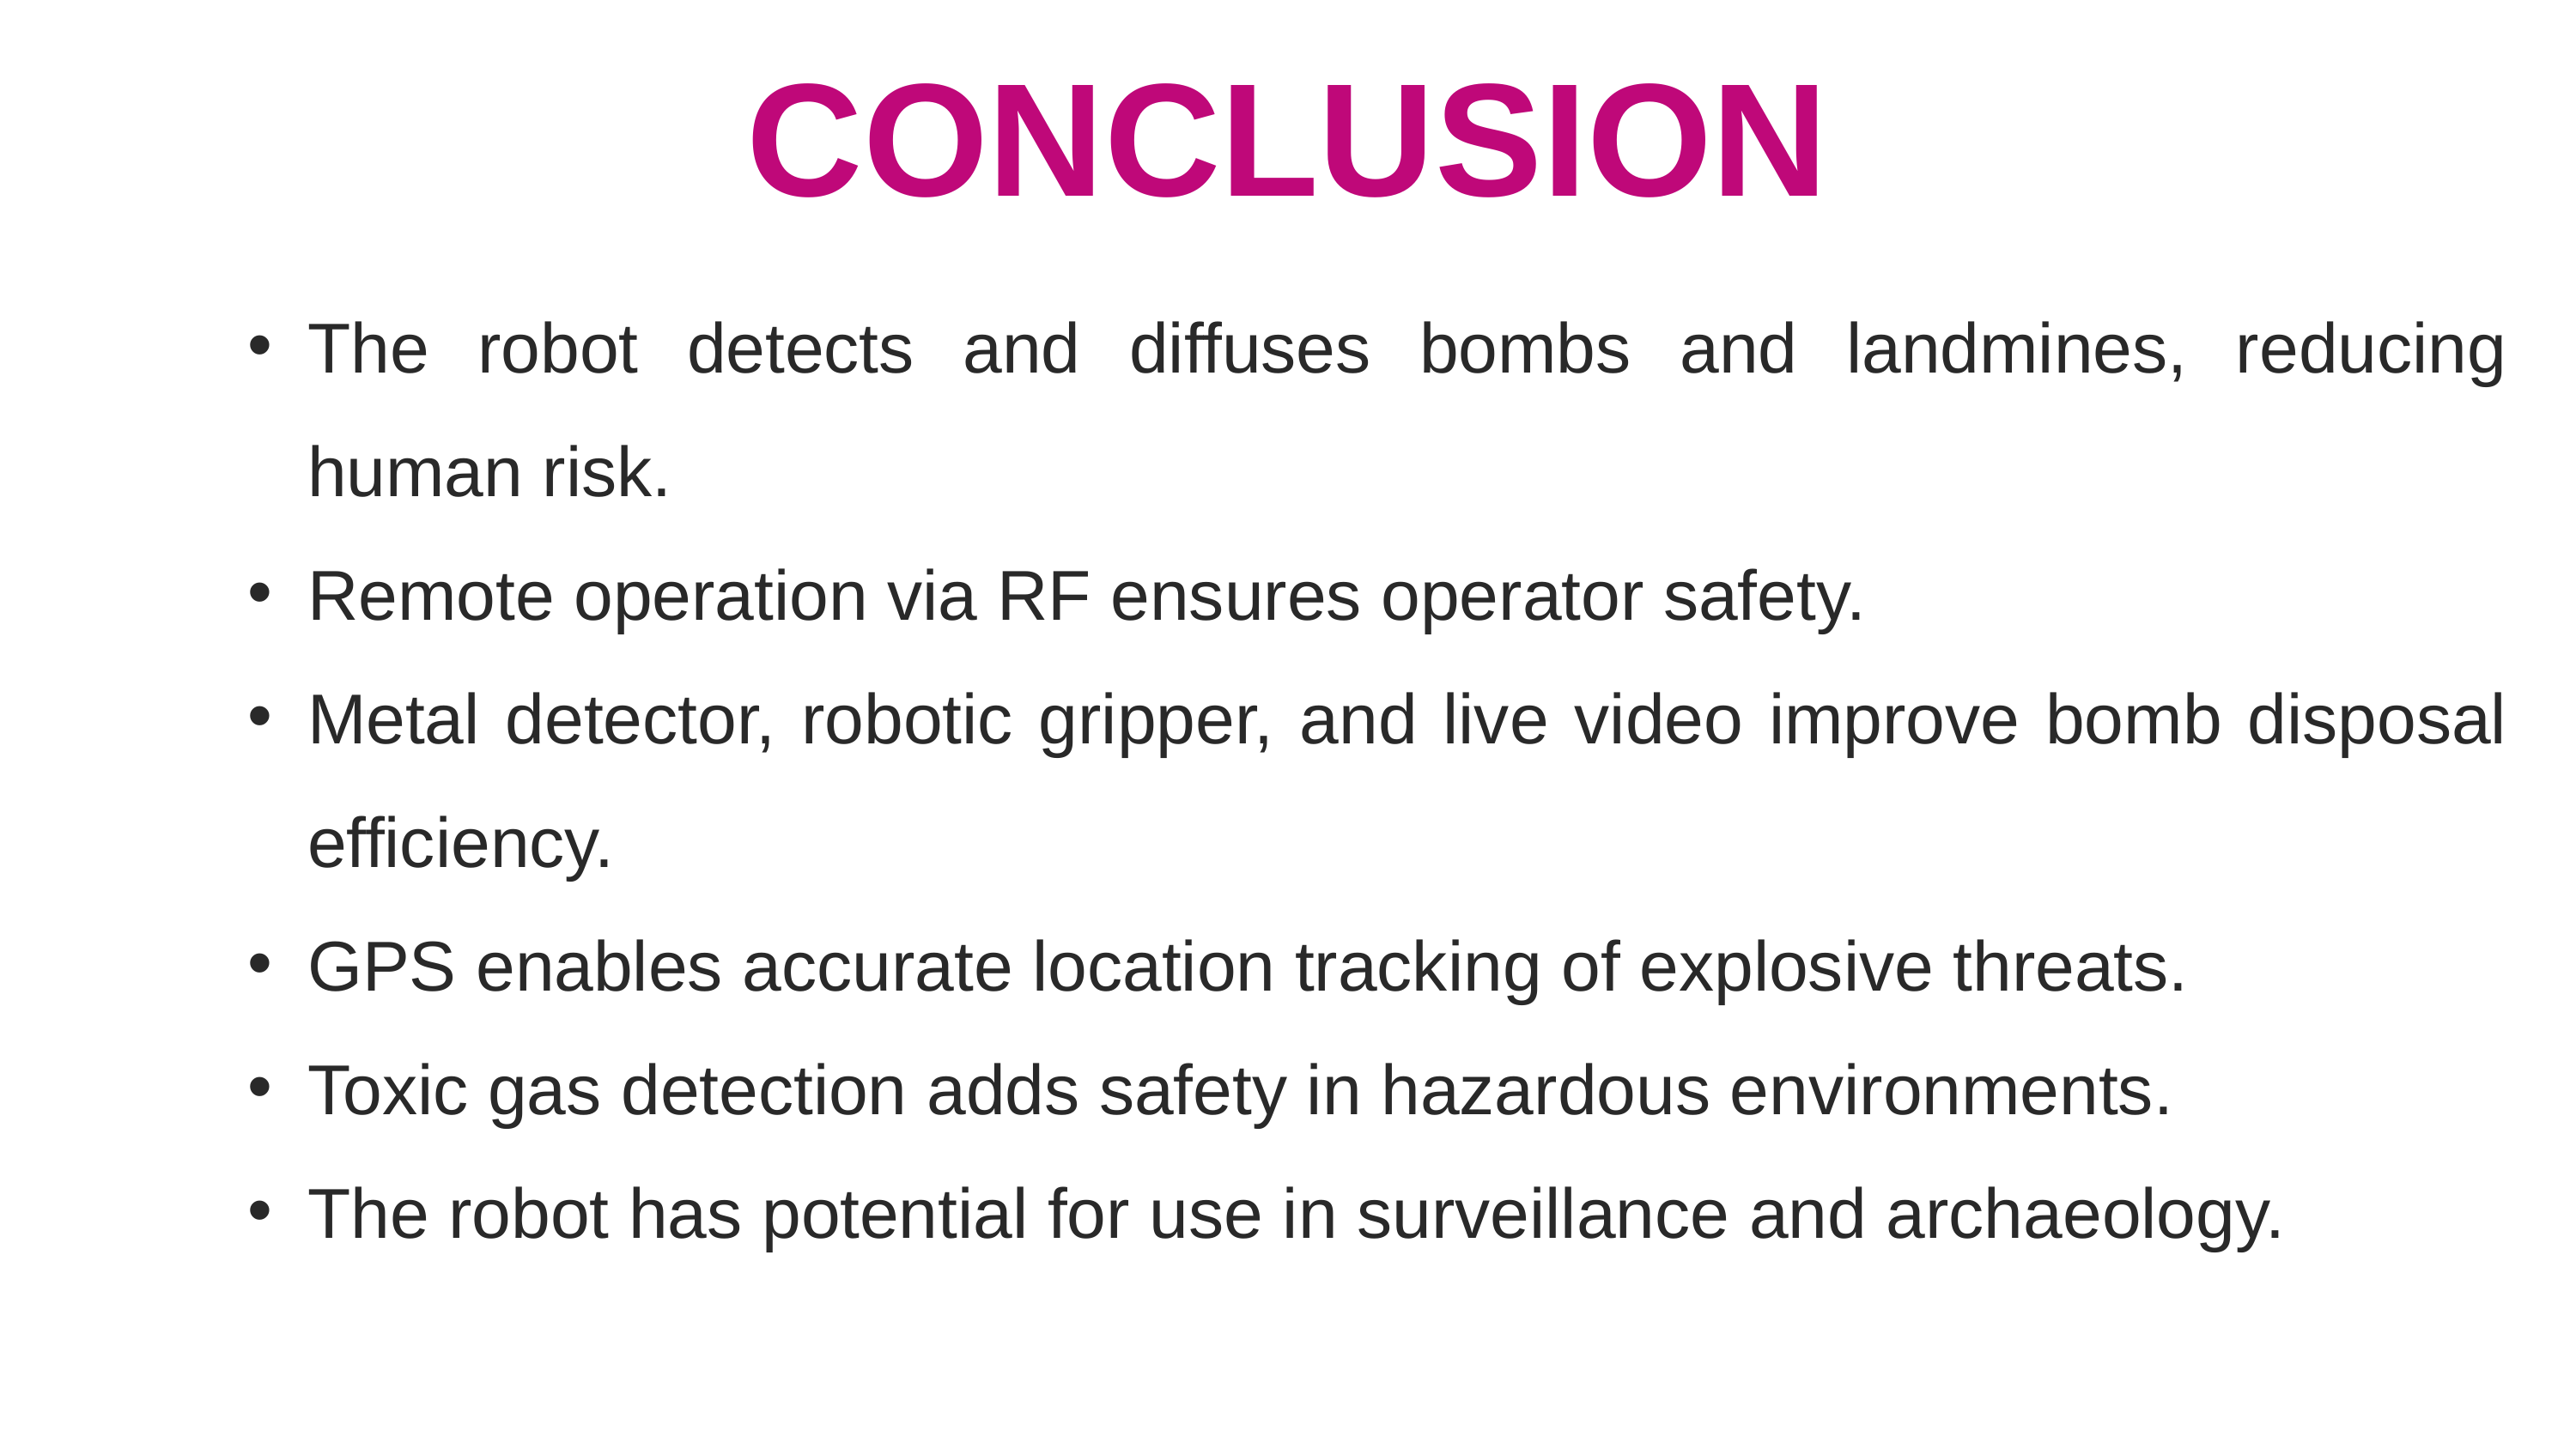

CONCLUSION
The robot detects and diffuses bombs and landmines, reducing human risk.
Remote operation via RF ensures operator safety.
Metal detector, robotic gripper, and live video improve bomb disposal efficiency.
GPS enables accurate location tracking of explosive threats.
Toxic gas detection adds safety in hazardous environments.
The robot has potential for use in surveillance and archaeology.